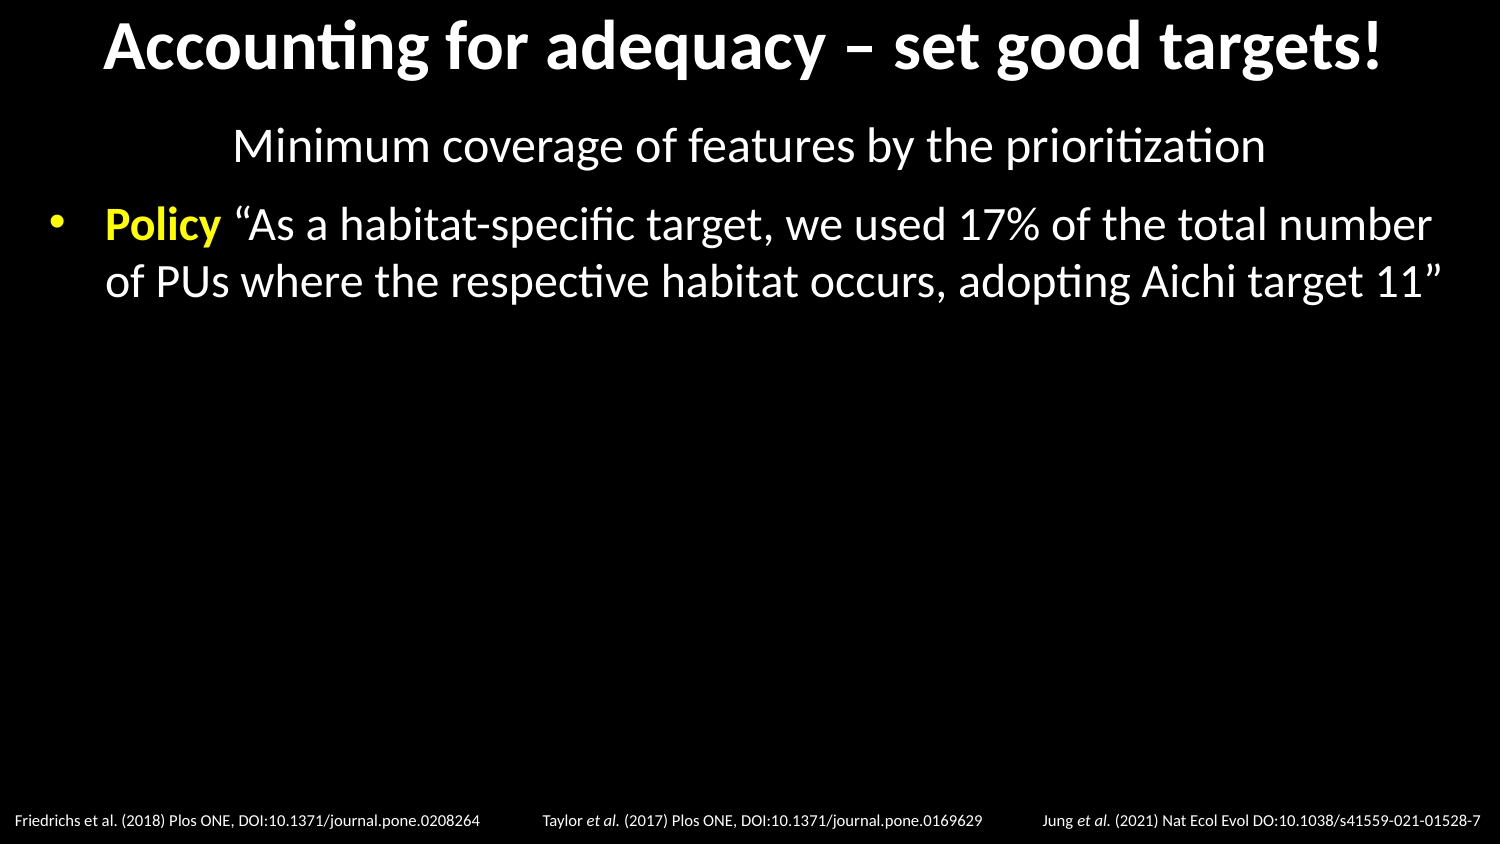

Accounting for adequacy – set good targets!
Minimum coverage of features by the prioritization
Policy “As a habitat-specific target, we used 17% of the total number of PUs where the respective habitat occurs, adopting Aichi target 11”

Friedrichs et al. (2018) Plos ONE, DOI:10.1371/journal.pone.0208264
Taylor et al. (2017) Plos ONE, DOI:10.1371/journal.pone.0169629
Jung et al. (2021) Nat Ecol Evol DO:10.1038/s41559-021-01528-7